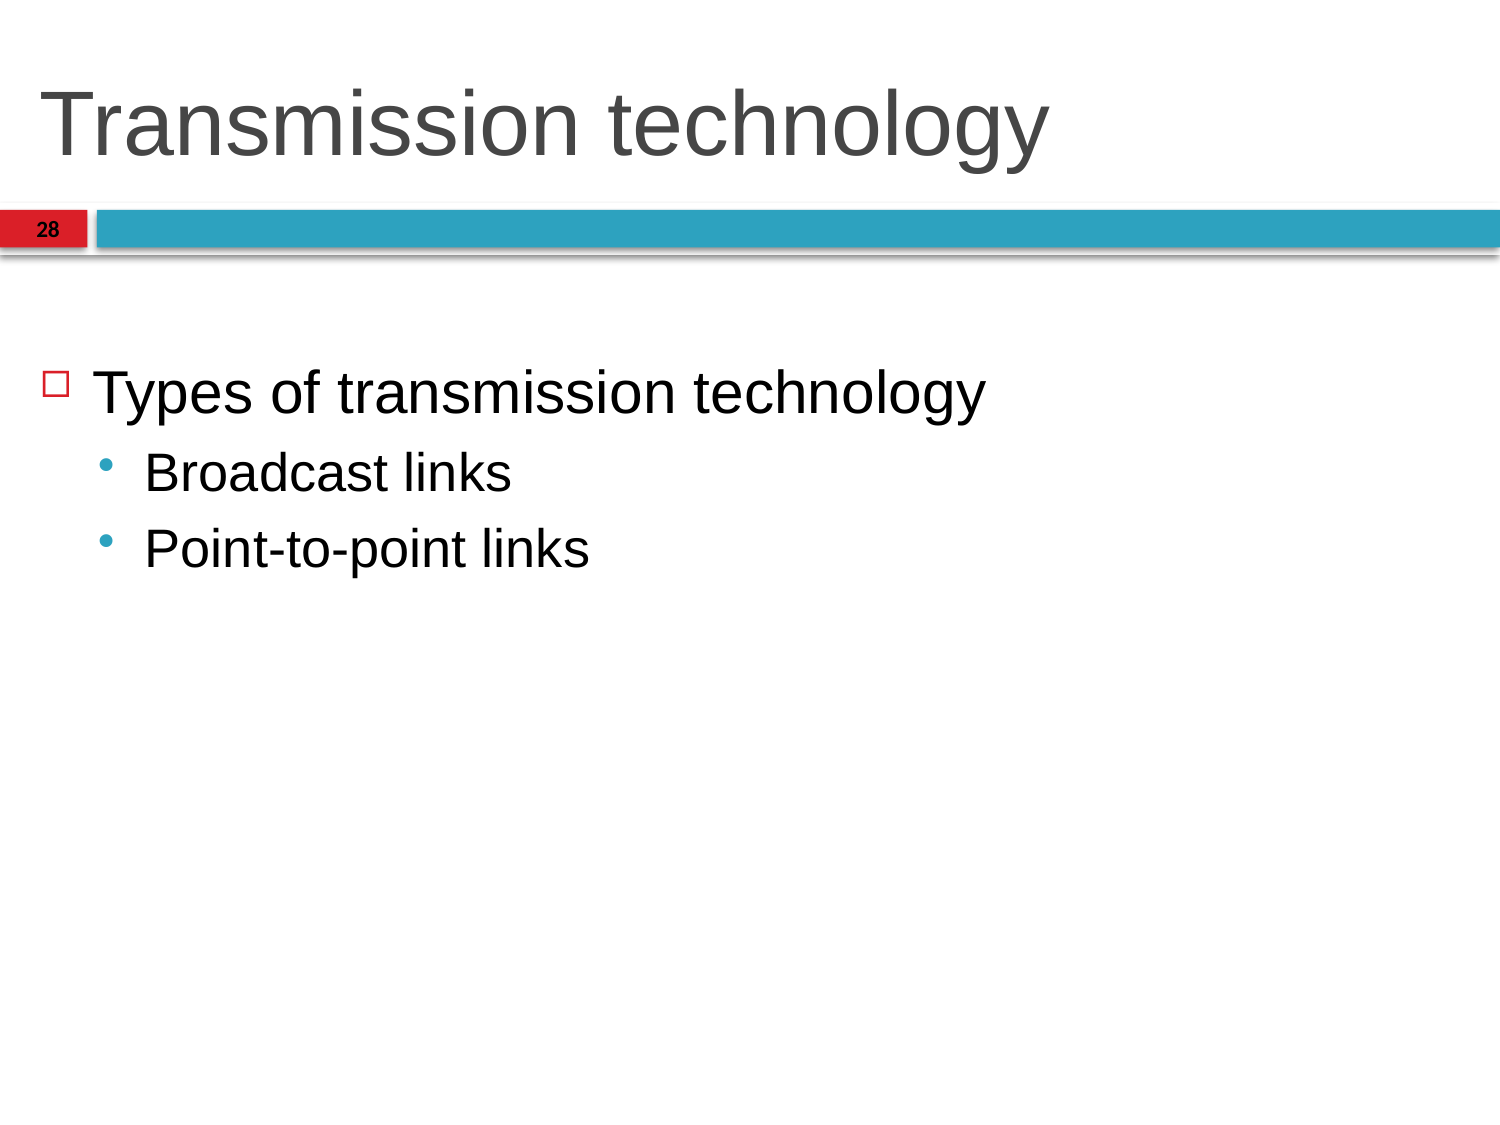

# Transmission technology
28

Types of transmission technology
Broadcast links
Point-to-point links